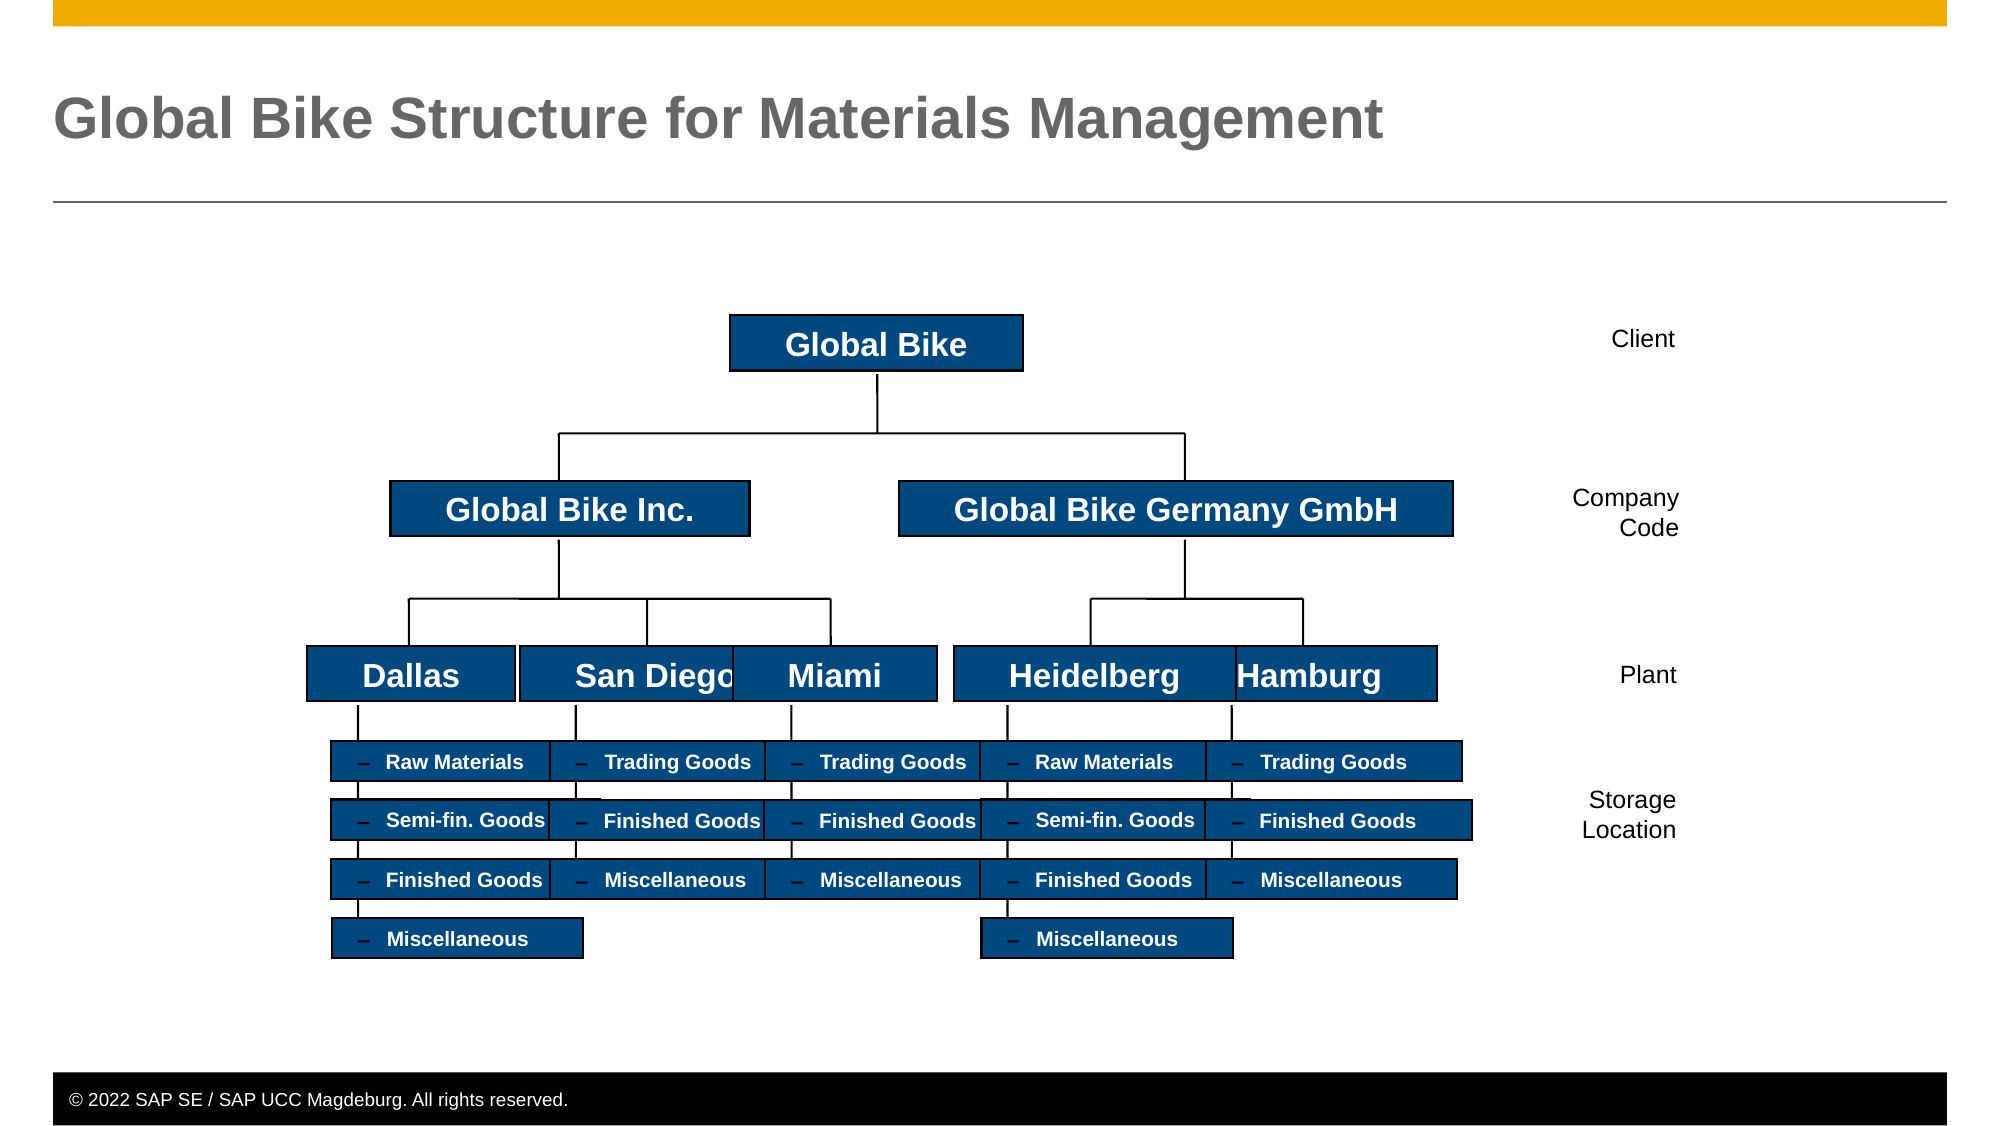

# Global Bike Structure for Materials Management
Global Bike
Client

Company
Code
Global Bike Inc.
Global Bike Germany GmbH

Dallas
San Diego
Miami
Heidelberg
Hamburg
Plant

Raw Materials
Trading Goods
Trading Goods
Raw Materials
Trading Goods

Storage
Location
Semi-fin. Goods
Semi-fin. Goods
Finished Goods
Finished Goods
Finished Goods

Finished Goods
Finished Goods
Miscellaneous
Miscellaneous
Miscellaneous

Miscellaneous
Miscellaneous